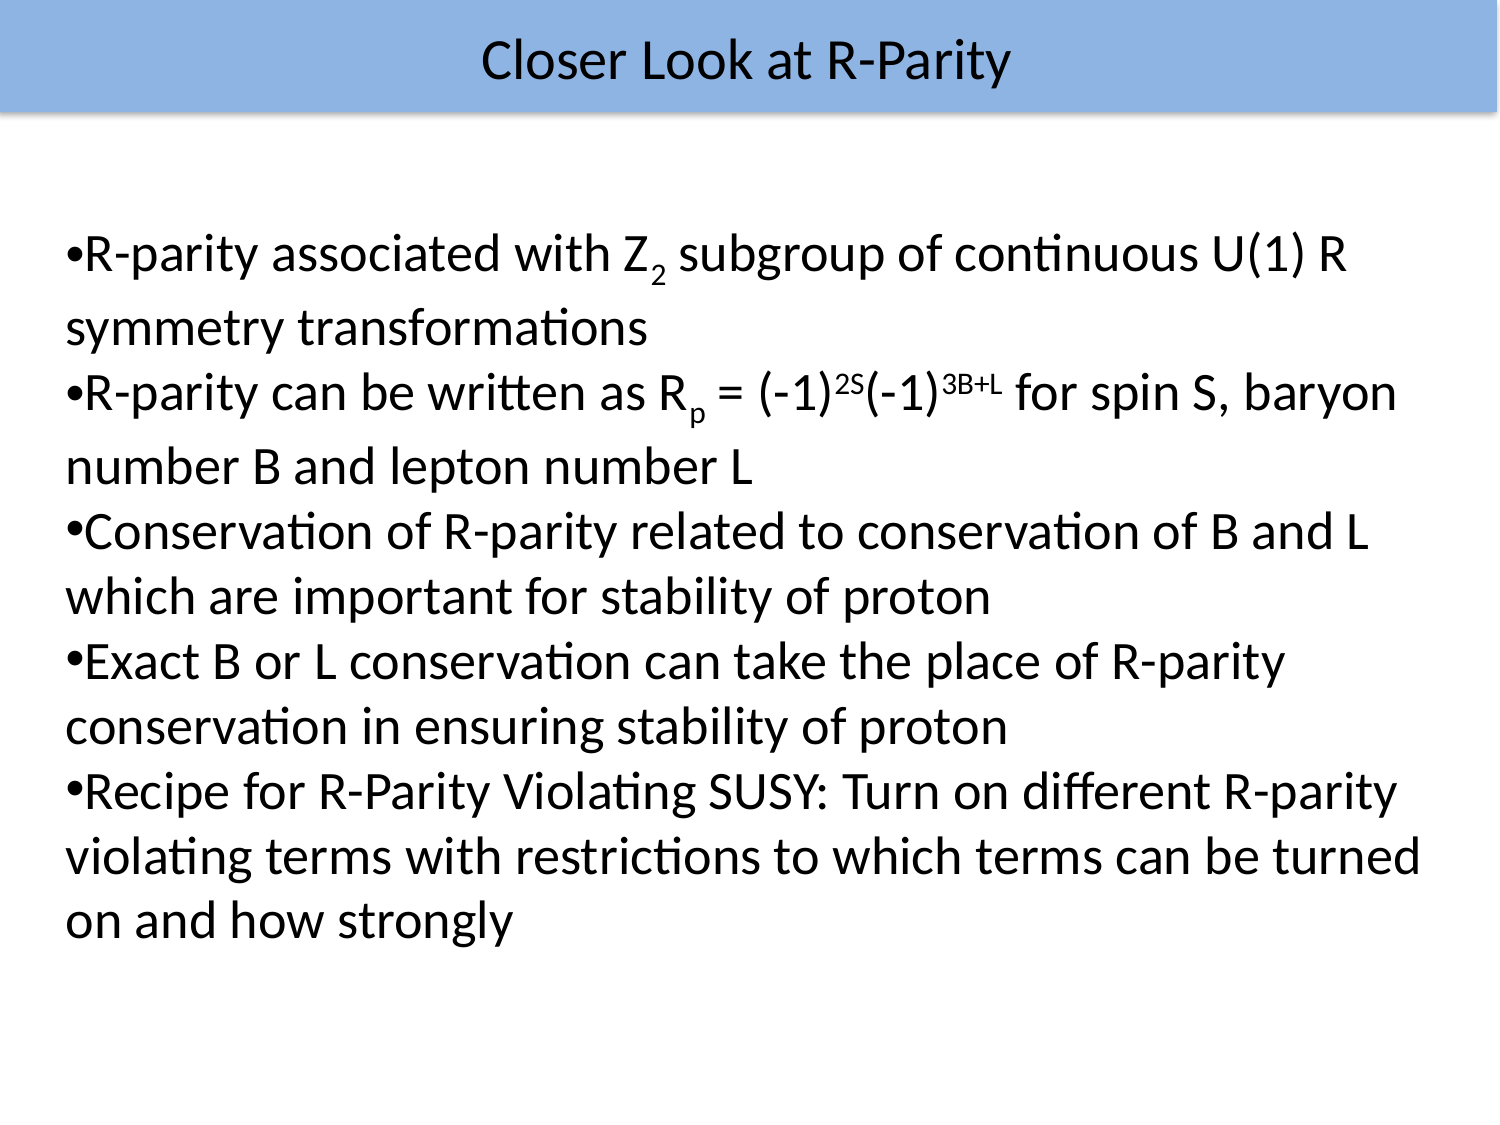

Closer Look at R-Parity
R-parity associated with Z2 subgroup of continuous U(1) R symmetry transformations
R-parity can be written as Rp = (-1)2S(-1)3B+L for spin S, baryon number B and lepton number L
Conservation of R-parity related to conservation of B and L which are important for stability of proton
Exact B or L conservation can take the place of R-parity conservation in ensuring stability of proton
Recipe for R-Parity Violating SUSY: Turn on different R-parity violating terms with restrictions to which terms can be turned on and how strongly